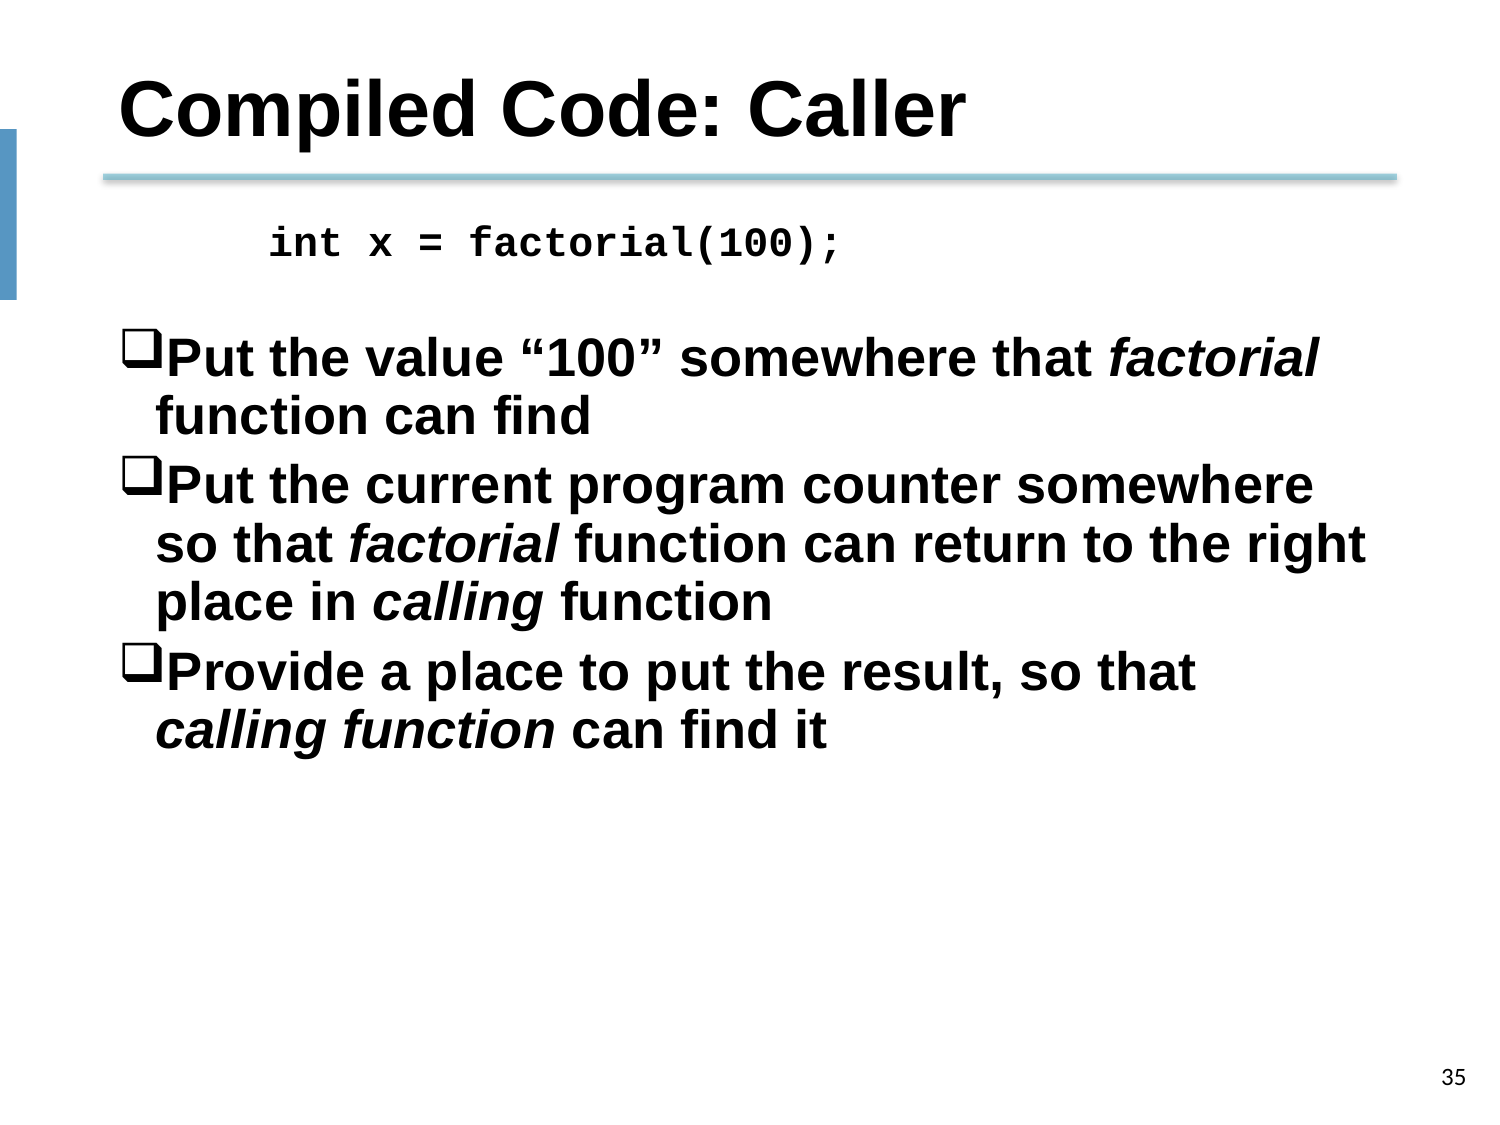

# Compiled Code: Caller
int x = factorial(100);

Put the value “100” somewhere that factorial function can find
Put the current program counter somewhere so that factorial function can return to the right place in calling function
Provide a place to put the result, so that calling function can find it

35